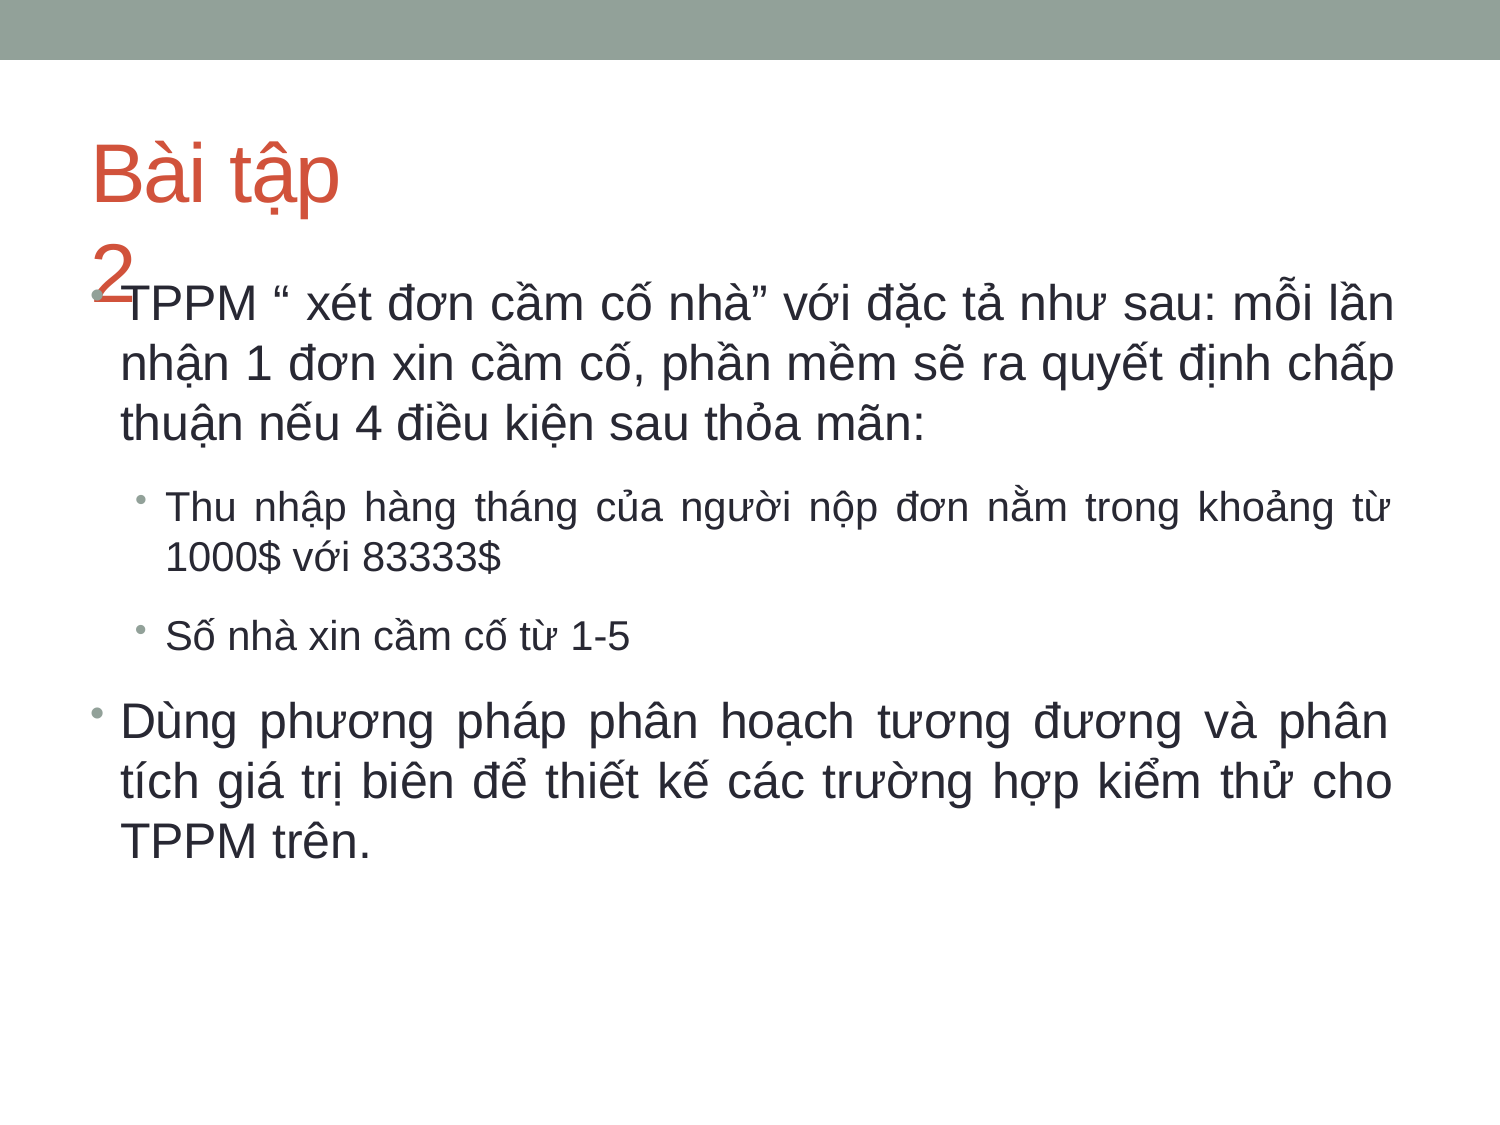

# Bài tập 2
TPPM “ xét đơn cầm cố nhà” với đặc tả như sau: mỗi lần  nhận 1 đơn xin cầm cố, phần mềm sẽ ra quyết định chấp  thuận nếu 4 điều kiện sau thỏa mãn:
Thu nhập hàng tháng của người nộp đơn nằm trong khoảng từ  1000$ với 83333$
Số nhà xin cầm cố từ 1-5
Dùng phương pháp phân hoạch tương đương và phân  tích giá trị biên để thiết kế các trường hợp kiểm thử cho  TPPM trên.